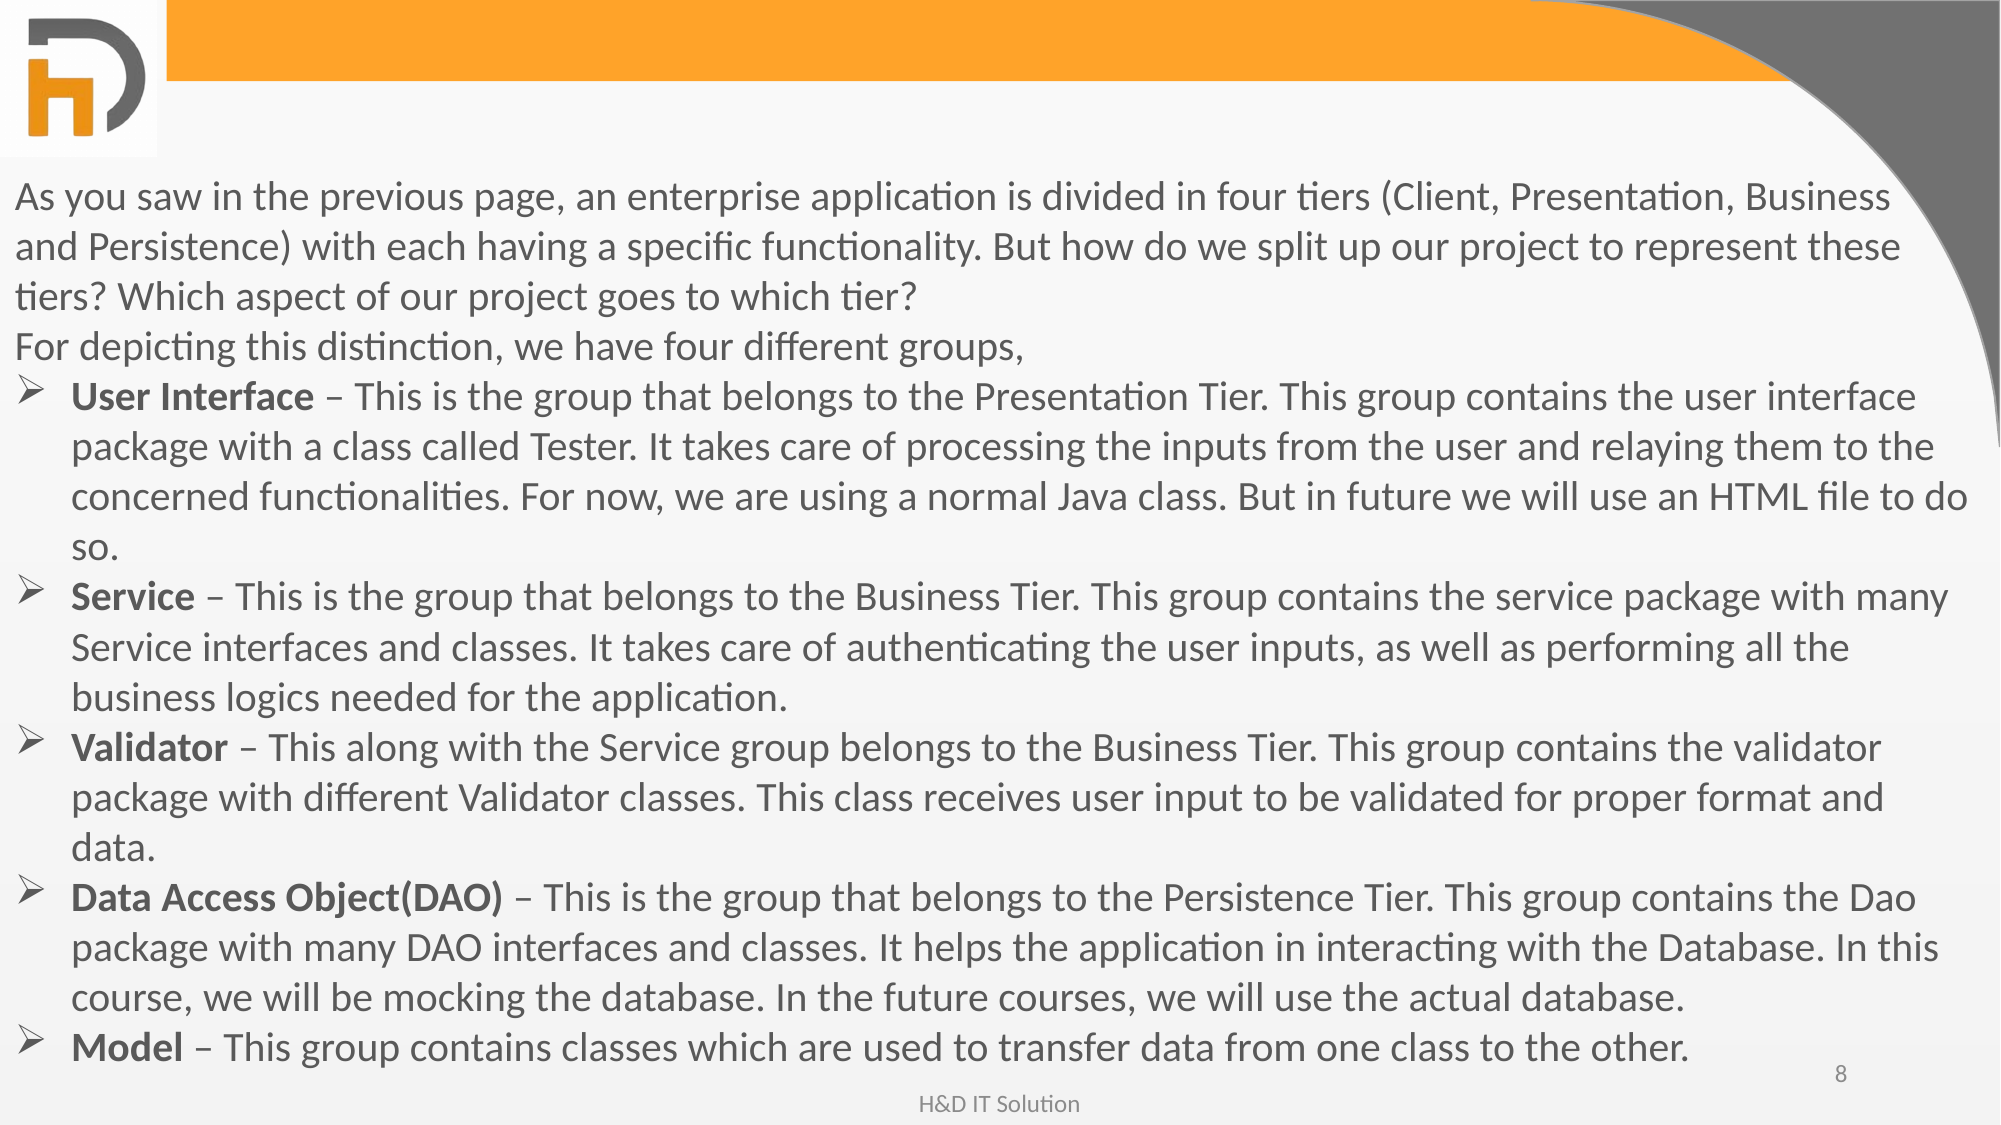

As you saw in the previous page, an enterprise application is divided in four tiers (Client, Presentation, Business
and Persistence) with each having a specific functionality. But how do we split up our project to represent these tiers? Which aspect of our project goes to which tier?
For depicting this distinction, we have four different groups,
User Interface – This is the group that belongs to the Presentation Tier. This group contains the user interface package with a class called Tester. It takes care of processing the inputs from the user and relaying them to the concerned functionalities. For now, we are using a normal Java class. But in future we will use an HTML file to do so.
Service – This is the group that belongs to the Business Tier. This group contains the service package with many Service interfaces and classes. It takes care of authenticating the user inputs, as well as performing all the business logics needed for the application.
Validator – This along with the Service group belongs to the Business Tier. This group contains the validator package with different Validator classes. This class receives user input to be validated for proper format and data.
Data Access Object(DAO) – This is the group that belongs to the Persistence Tier. This group contains the Dao package with many DAO interfaces and classes. It helps the application in interacting with the Database. In this course, we will be mocking the database. In the future courses, we will use the actual database.
Model – This group contains classes which are used to transfer data from one class to the other.
8
H&D IT Solution